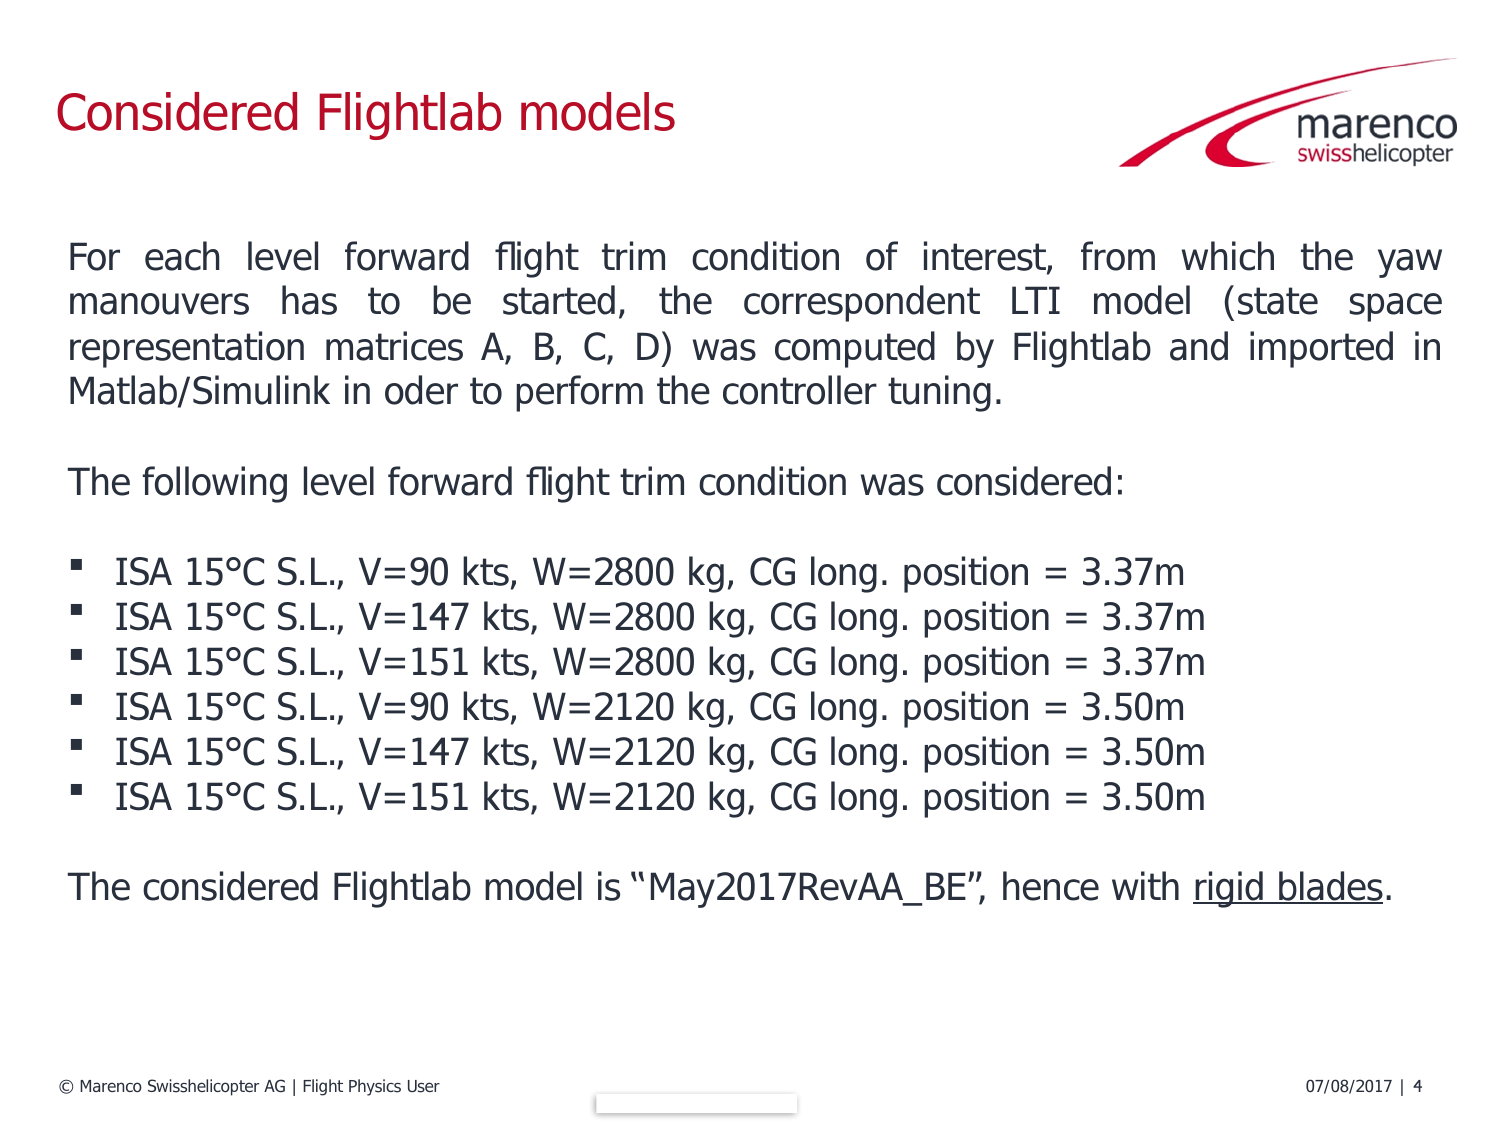

# Considered Flightlab models

For each level forward flight trim condition of interest, from which the yaw manouvers has to be started, the correspondent LTI model (state space representation matrices A, B, C, D) was computed by Flightlab and imported in Matlab/Simulink in oder to perform the controller tuning.

The following level forward flight trim condition was considered:

ISA 15°C S.L., V=90 kts, W=2800 kg, CG long. position = 3.37m
ISA 15°C S.L., V=147 kts, W=2800 kg, CG long. position = 3.37m
ISA 15°C S.L., V=151 kts, W=2800 kg, CG long. position = 3.37m
ISA 15°C S.L., V=90 kts, W=2120 kg, CG long. position = 3.50m
ISA 15°C S.L., V=147 kts, W=2120 kg, CG long. position = 3.50m
ISA 15°C S.L., V=151 kts, W=2120 kg, CG long. position = 3.50m

The considered Flightlab model is “May2017RevAA_BE”, hence with rigid blades.

07/08/2017